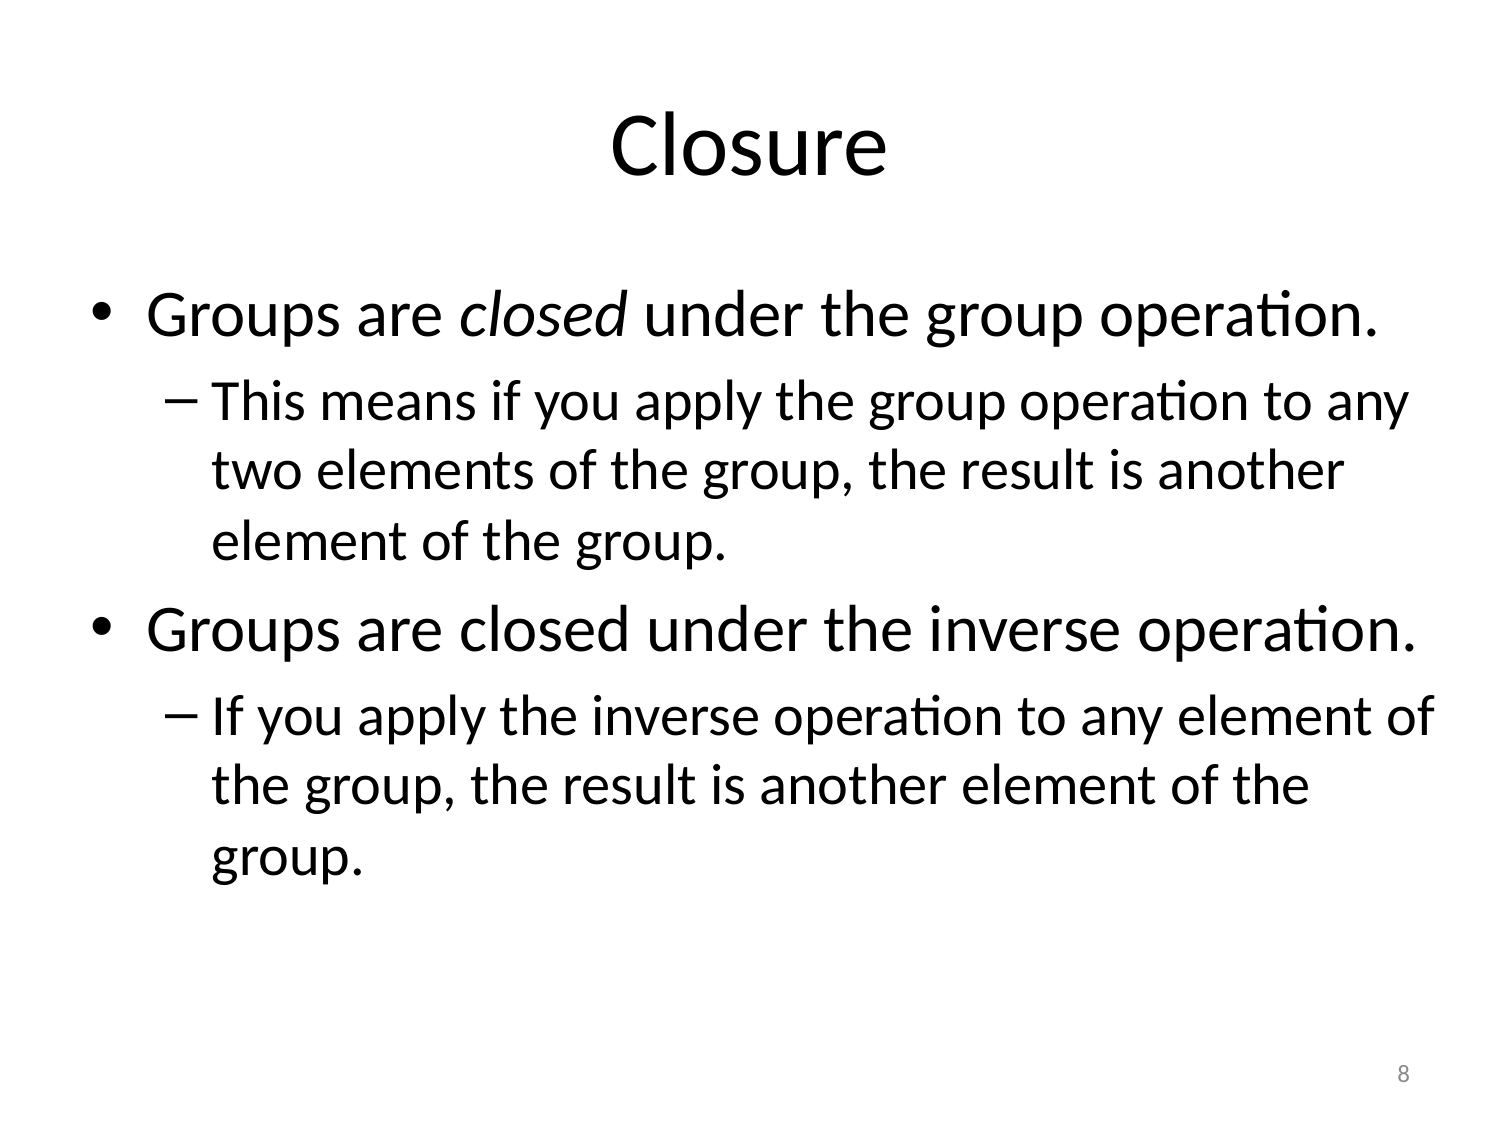

# Closure
Groups are closed under the group operation.
This means if you apply the group operation to any two elements of the group, the result is another element of the group.
Groups are closed under the inverse operation.
If you apply the inverse operation to any element of the group, the result is another element of the group.
8